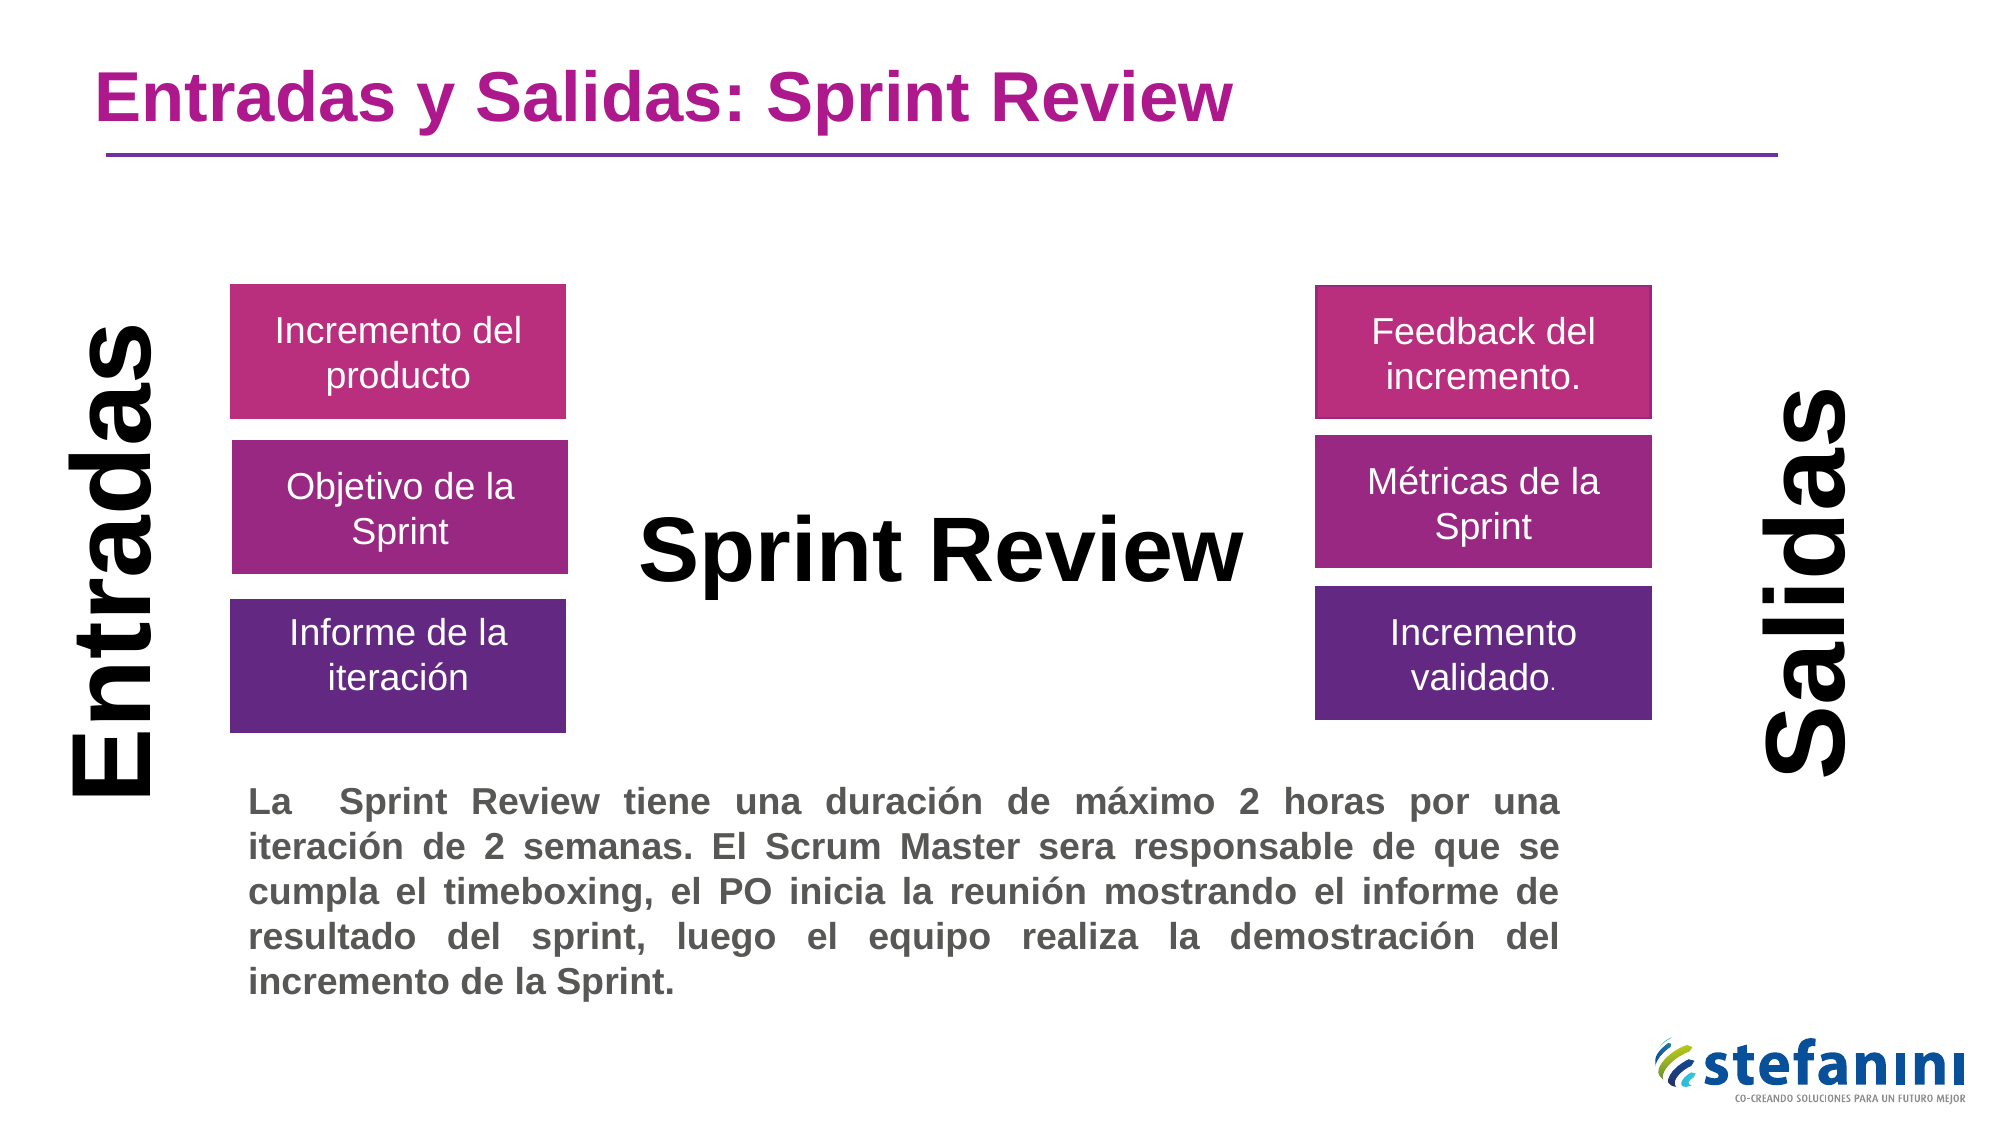

Entradas y Salidas: Sprint Review
Incremento del producto
Feedback del incremento.
Métricas de la Sprint
Objetivo de la Sprint
Sprint Review
Entradas
Salidas
Incremento validado.
Informe de la iteración

La  Sprint Review tiene una duración de máximo 2 horas por una iteración de 2 semanas. El Scrum Master sera responsable de que se cumpla el timeboxing, el PO inicia la reunión mostrando el informe de resultado del sprint, luego el equipo realiza la demostración del incremento de la Sprint.